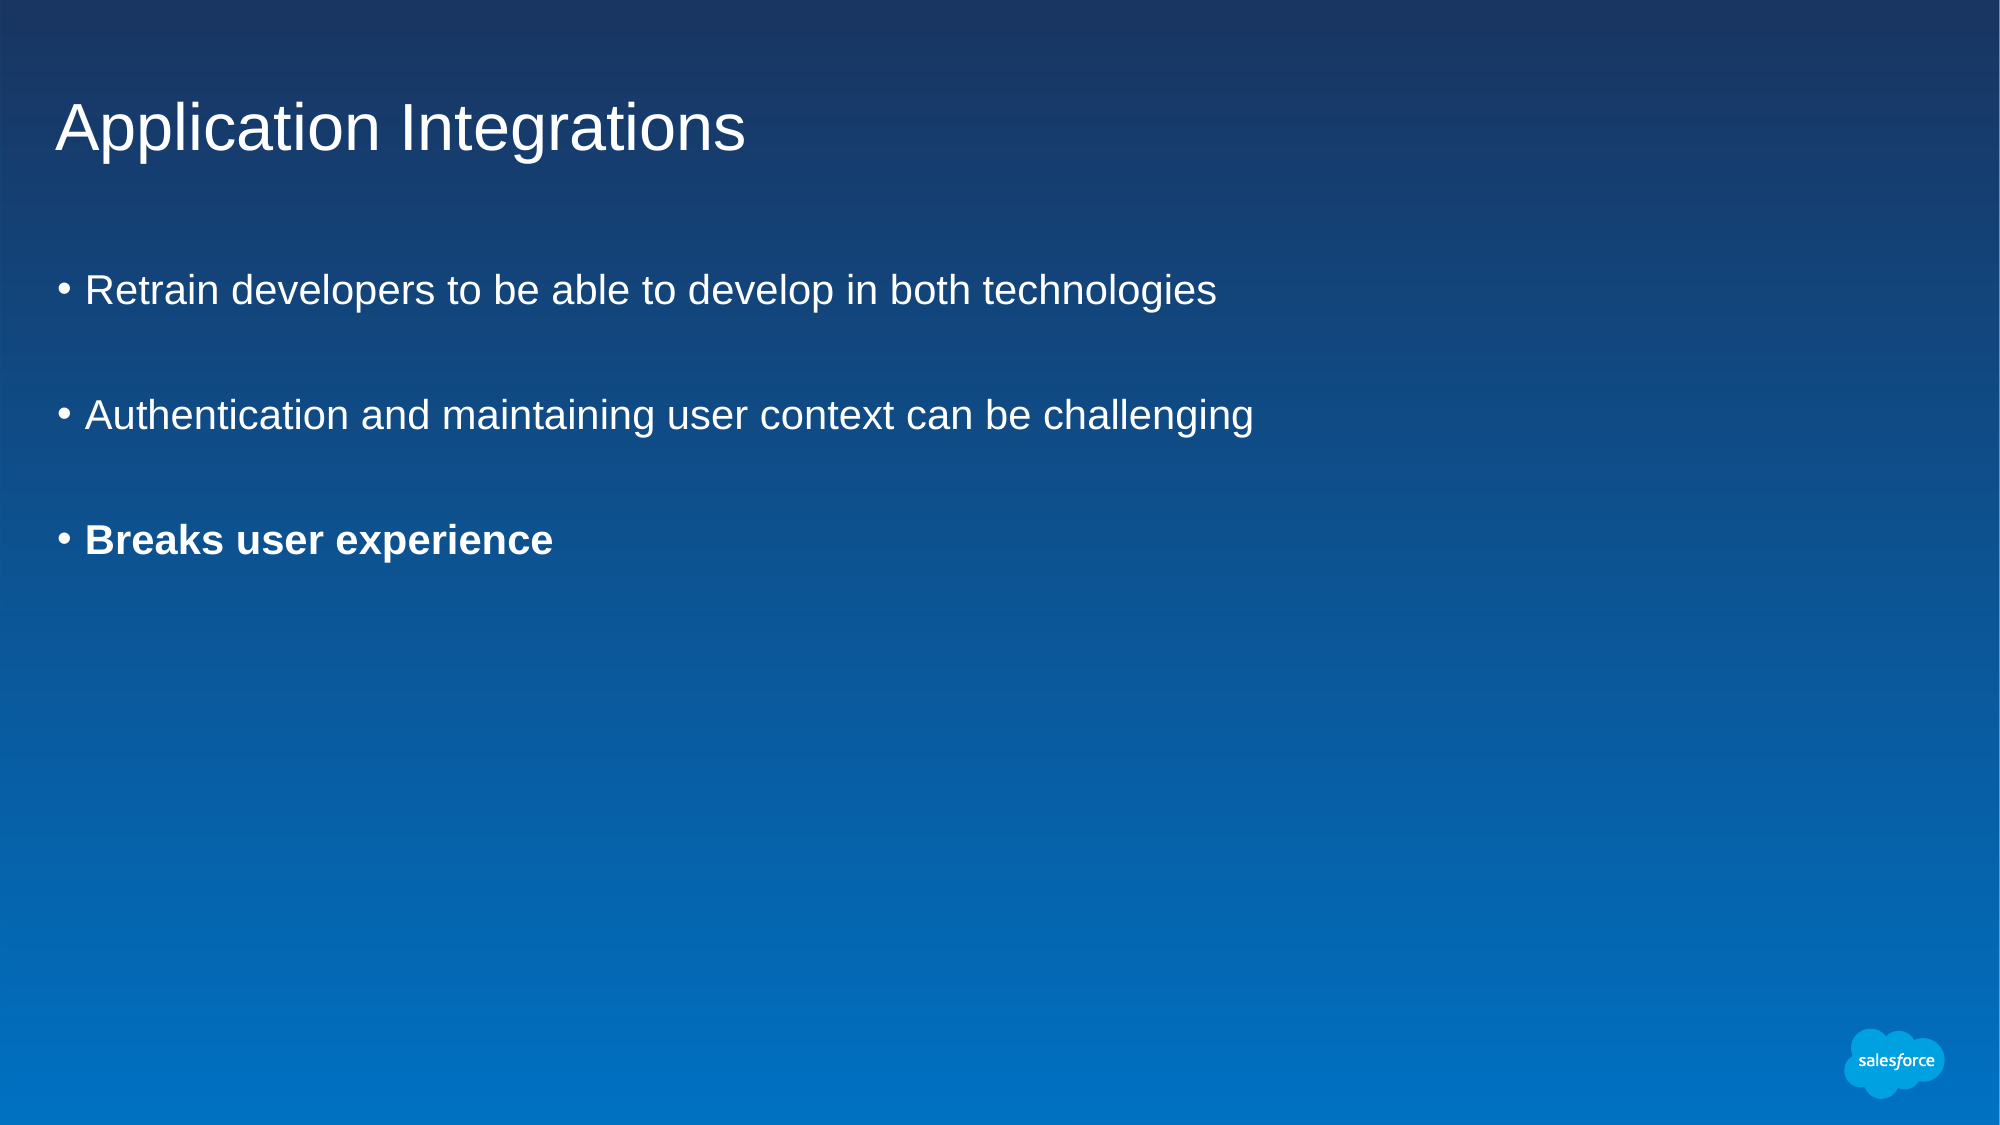

# Application Integrations
Retrain developers to be able to develop in both technologies
Authentication and maintaining user context can be challenging
Breaks user experience